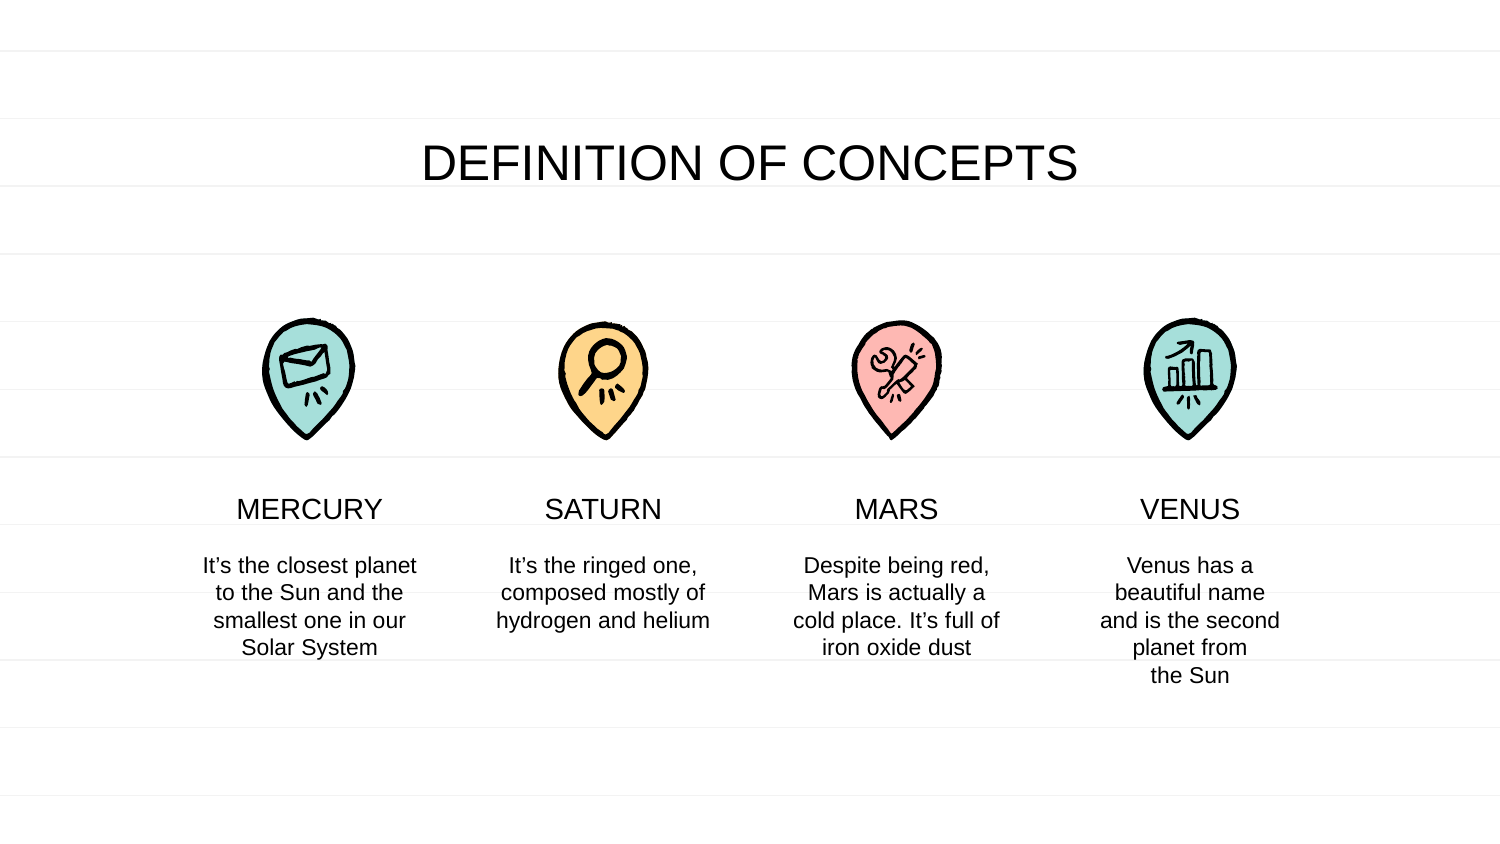

DEFINITION OF CONCEPTS

# MERCURY
SATURN
MARS
VENUS
It’s the closest planet to the Sun and the smallest one in our Solar System
It’s the ringed one, composed mostly of hydrogen and helium
Despite being red, Mars is actually a cold place. It’s full of iron oxide dust
Venus has a beautiful name
and is the second planet from
the Sun